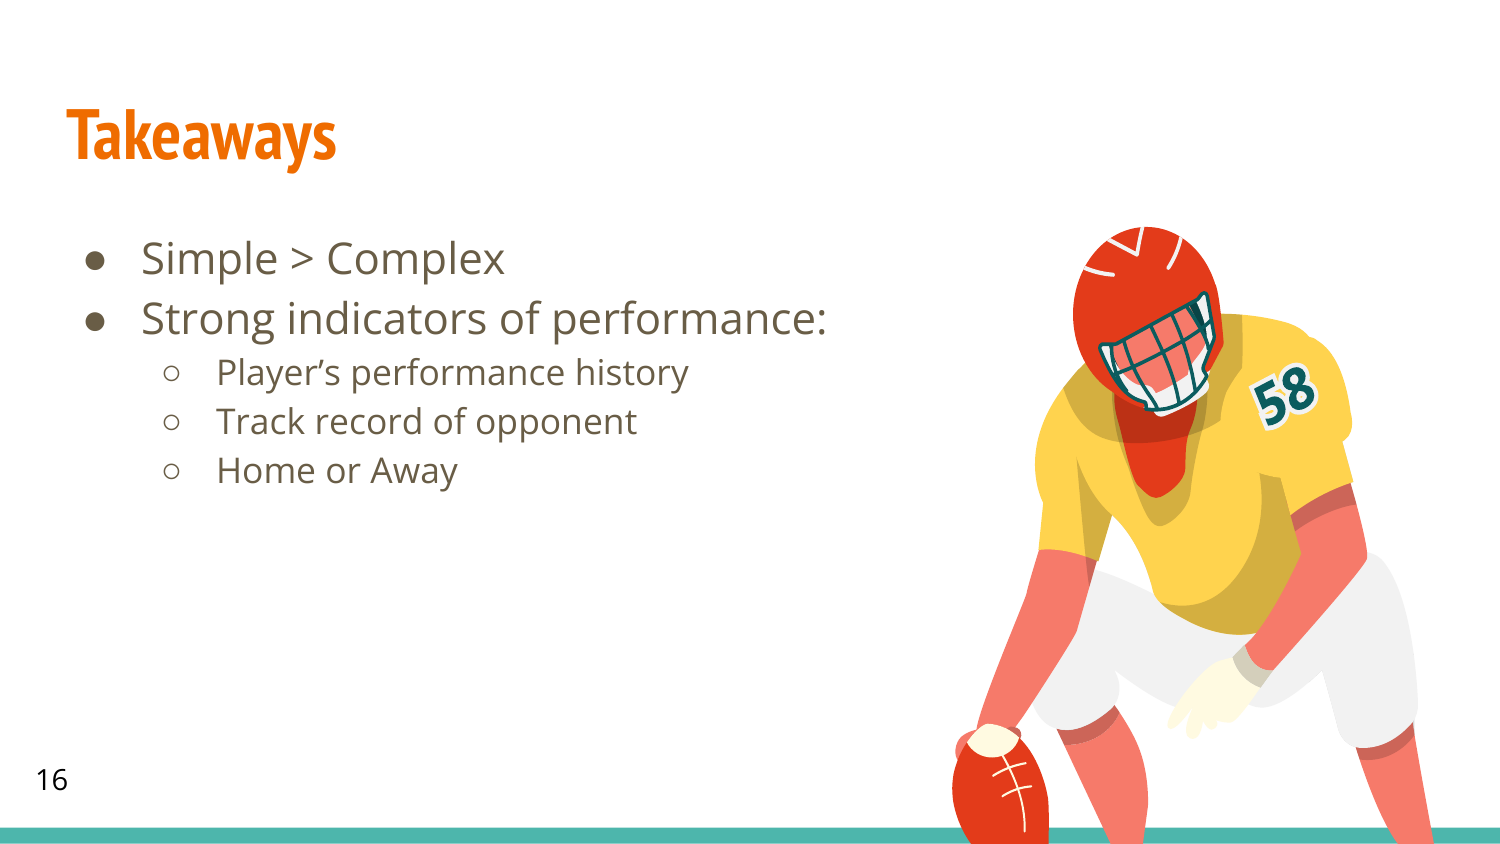

# Takeaways
Simple > Complex
Strong indicators of performance:
Player’s performance history
Track record of opponent
Home or Away

16